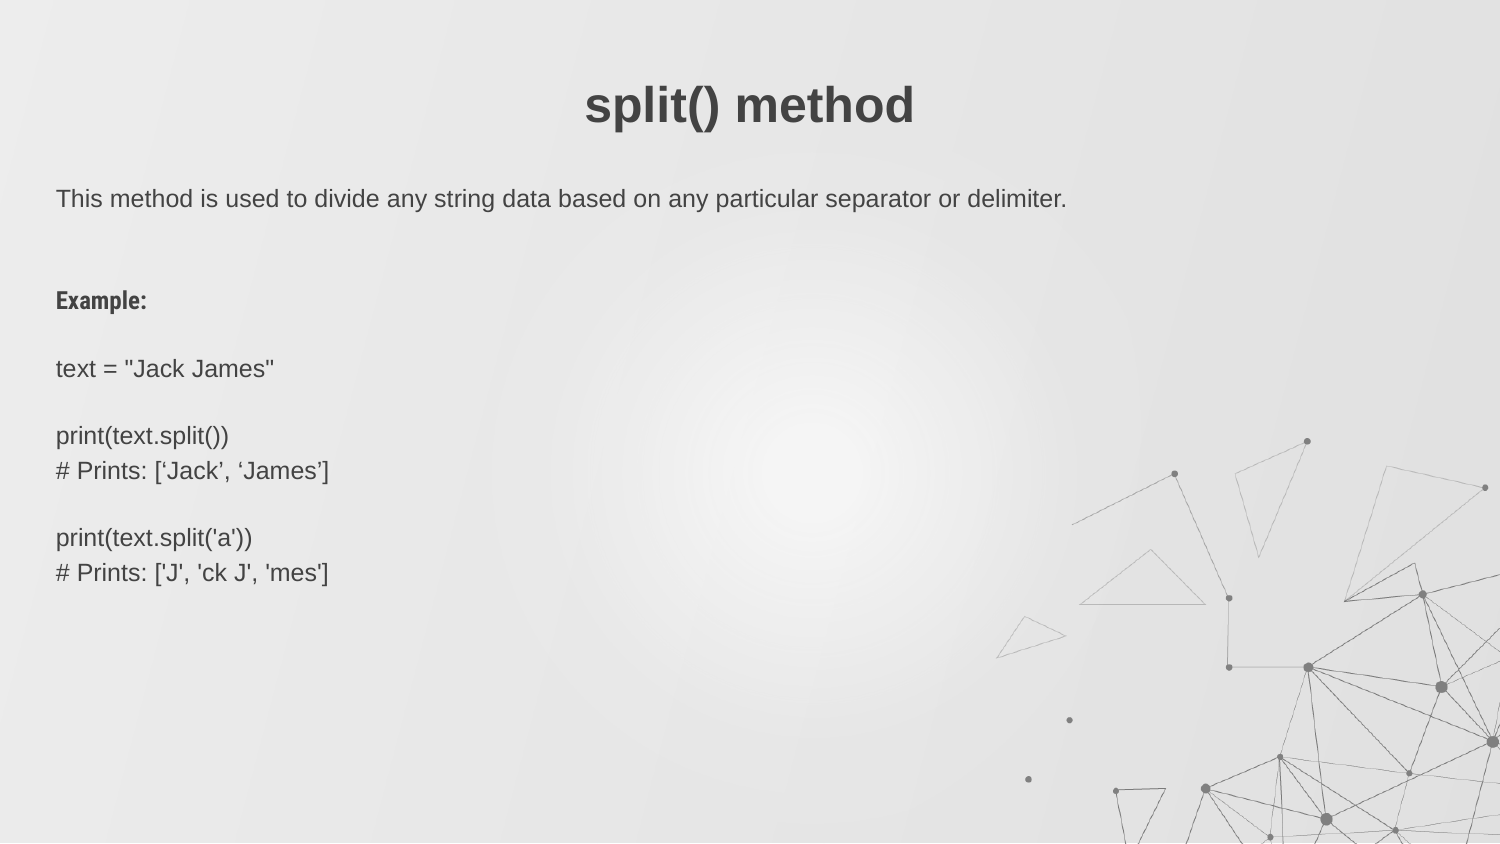

# split() method
This method is used to divide any string data based on any particular separator or delimiter.
Example:
text = "Jack James"
print(text.split())
# Prints: [‘Jack’, ‘James’]
print(text.split('a'))
# Prints: ['J', 'ck J', 'mes']